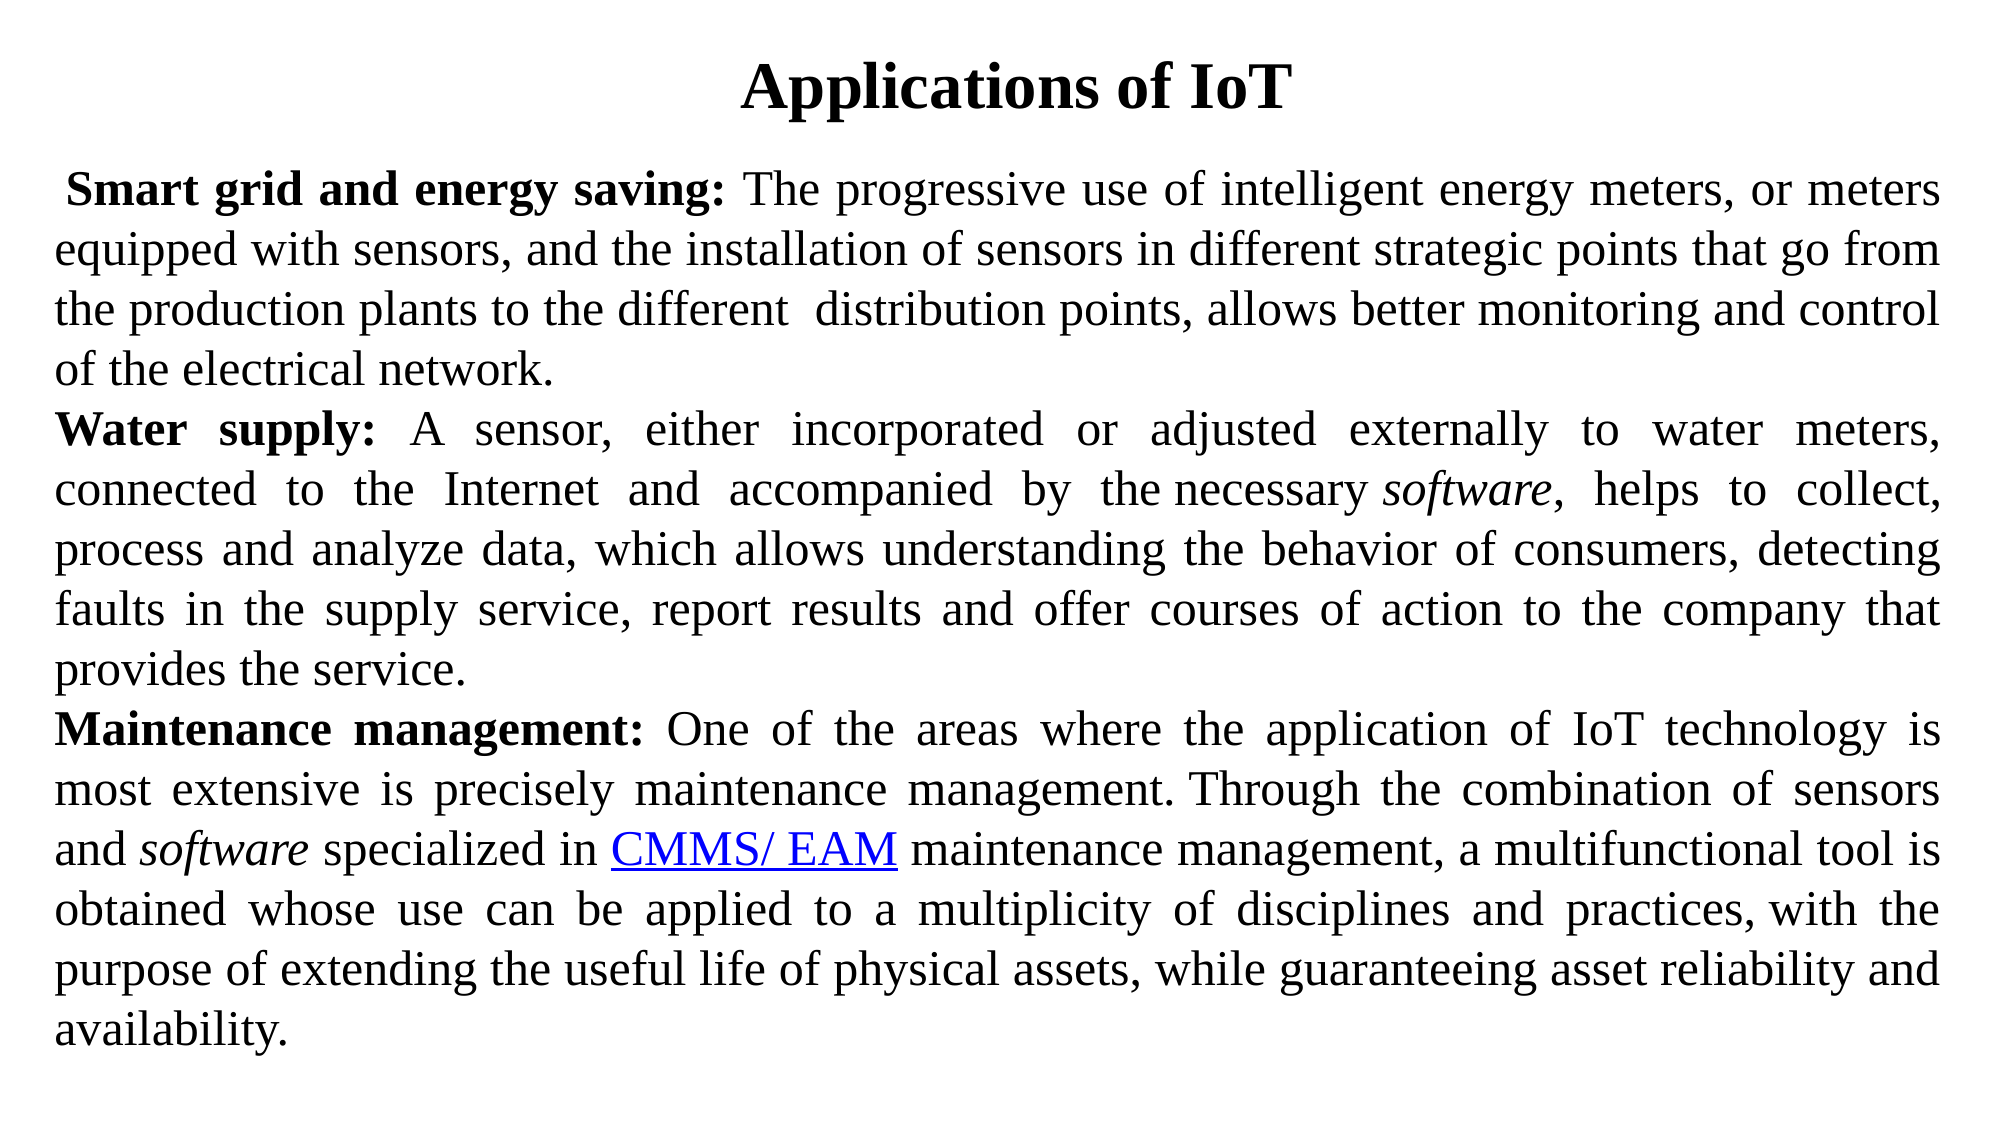

Applications of IoT
 Smart grid and energy saving: The progressive use of intelligent energy meters, or meters equipped with sensors, and the installation of sensors in different strategic points that go from the production plants to the different  distribution points, allows better monitoring and control of the electrical network.
Water supply: A sensor, either incorporated or adjusted externally to water meters, connected to the Internet and accompanied by the necessary software, helps to collect, process and analyze data, which allows understanding the behavior of consumers, detecting faults in the supply service, report results and offer courses of action to the company that provides the service.
Maintenance management: One of the areas where the application of IoT technology is most extensive is precisely maintenance management. Through the combination of sensors and software specialized in CMMS/ EAM maintenance management, a multifunctional tool is obtained whose use can be applied to a multiplicity of disciplines and practices, with the purpose of extending the useful life of physical assets, while guaranteeing asset reliability and availability.